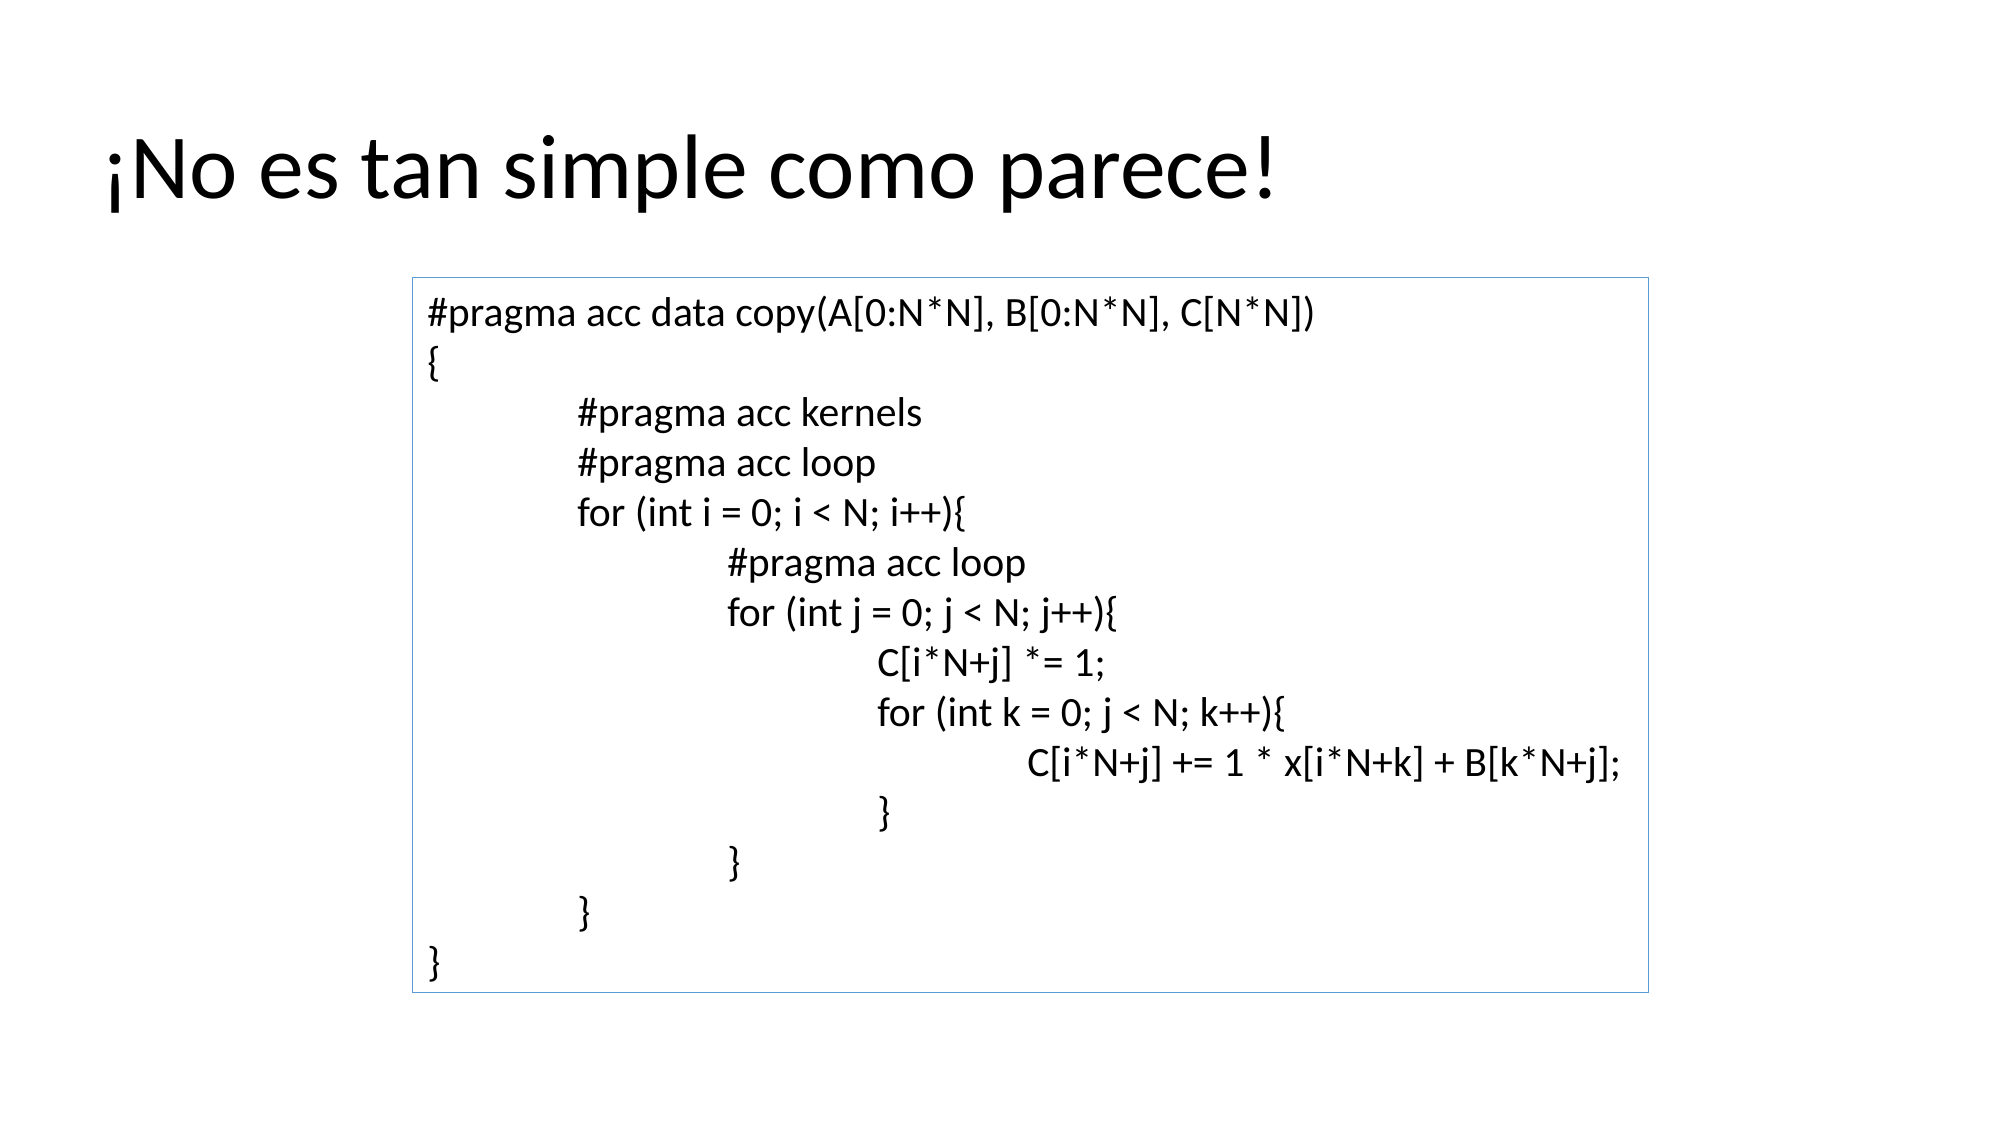

# ¡No es tan simple como parece!
#pragma acc data copy(A[0:N*N], B[0:N*N], C[N*N])
{
	#pragma acc kernels
	#pragma acc loop
	for (int i = 0; i < N; i++){
		#pragma acc loop
		for (int j = 0; j < N; j++){
			C[i*N+j] *= 1;
			for (int k = 0; j < N; k++){
				C[i*N+j] += 1 * x[i*N+k] + B[k*N+j];
			}
		}
	}
}